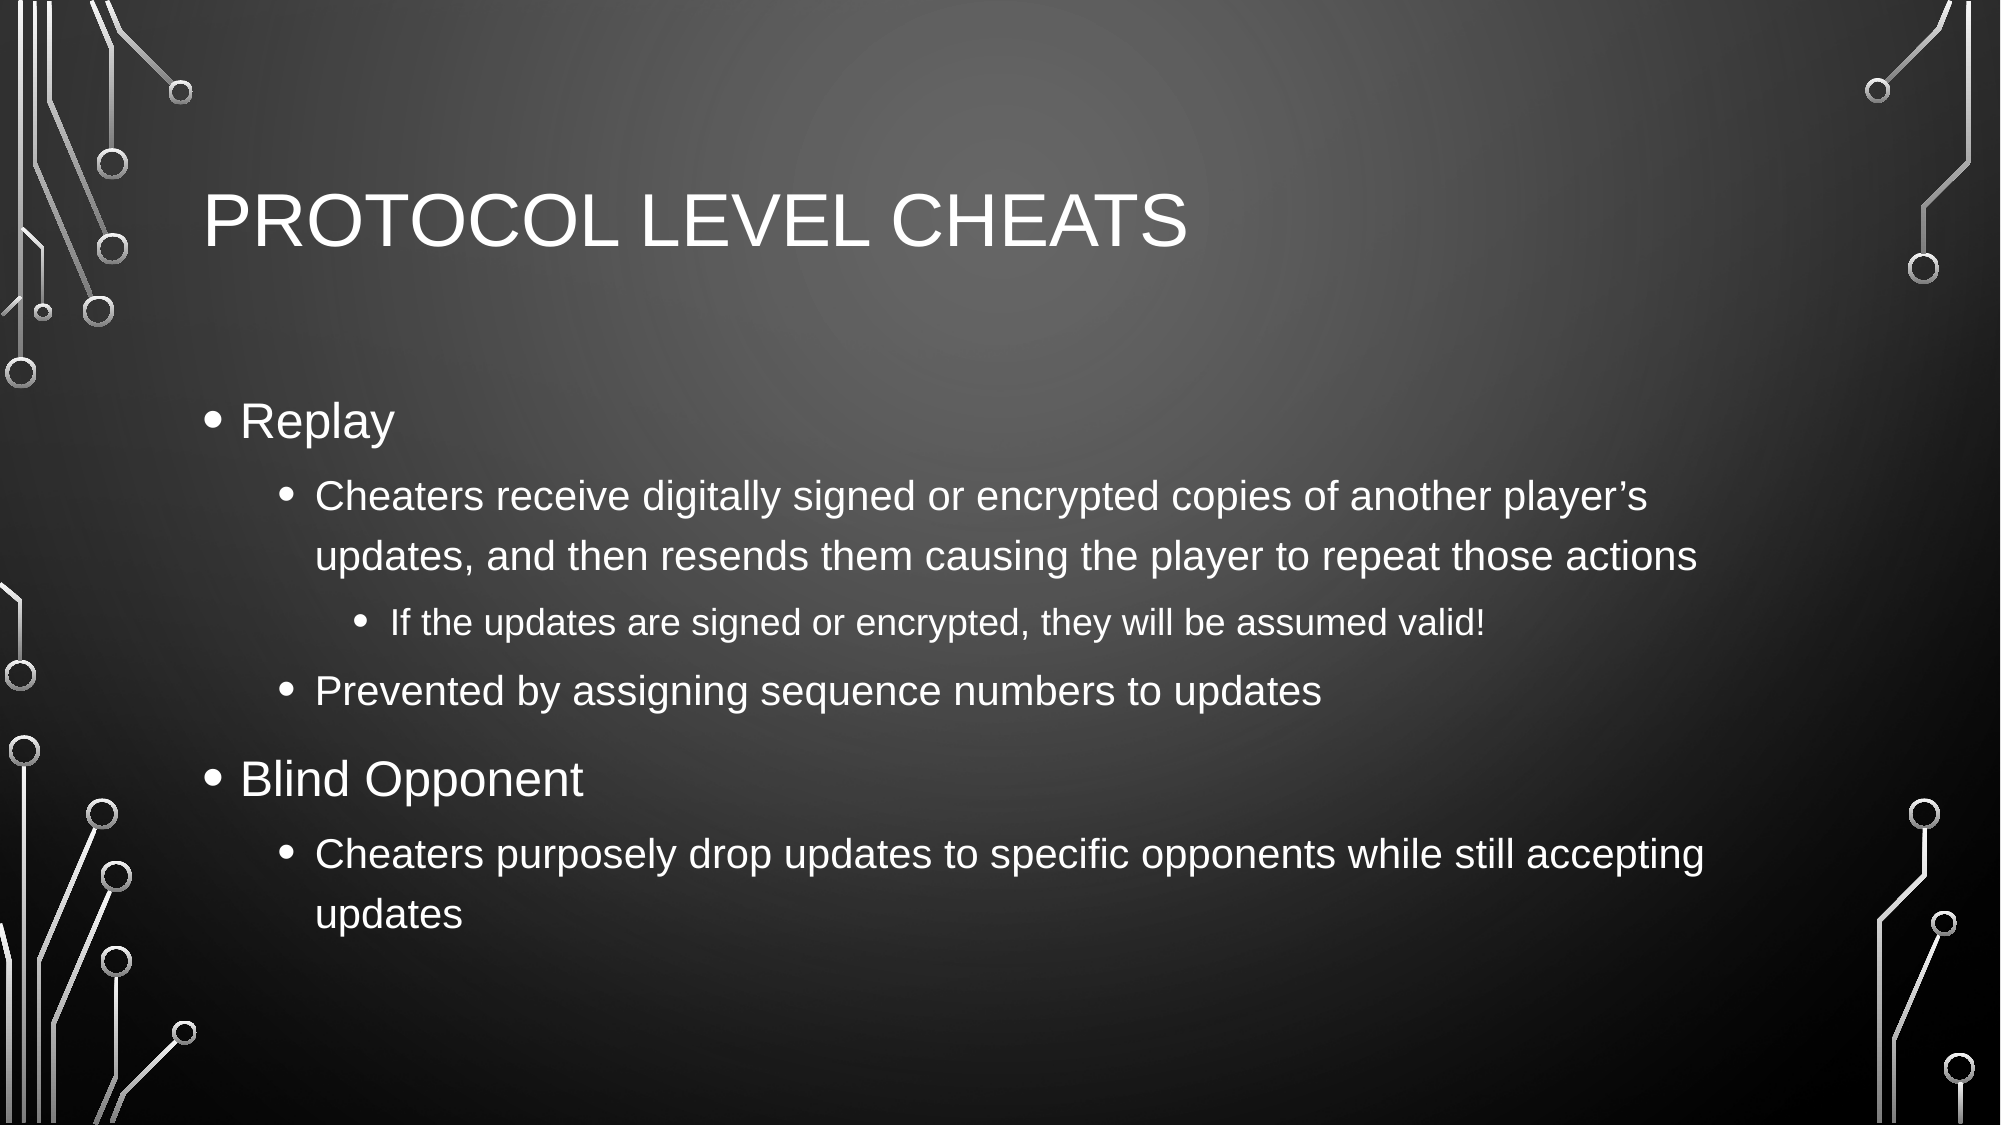

# Protocol Level Cheats
Replay
Cheaters receive digitally signed or encrypted copies of another player’s updates, and then resends them causing the player to repeat those actions
If the updates are signed or encrypted, they will be assumed valid!
Prevented by assigning sequence numbers to updates
Blind Opponent
Cheaters purposely drop updates to specific opponents while still accepting updates